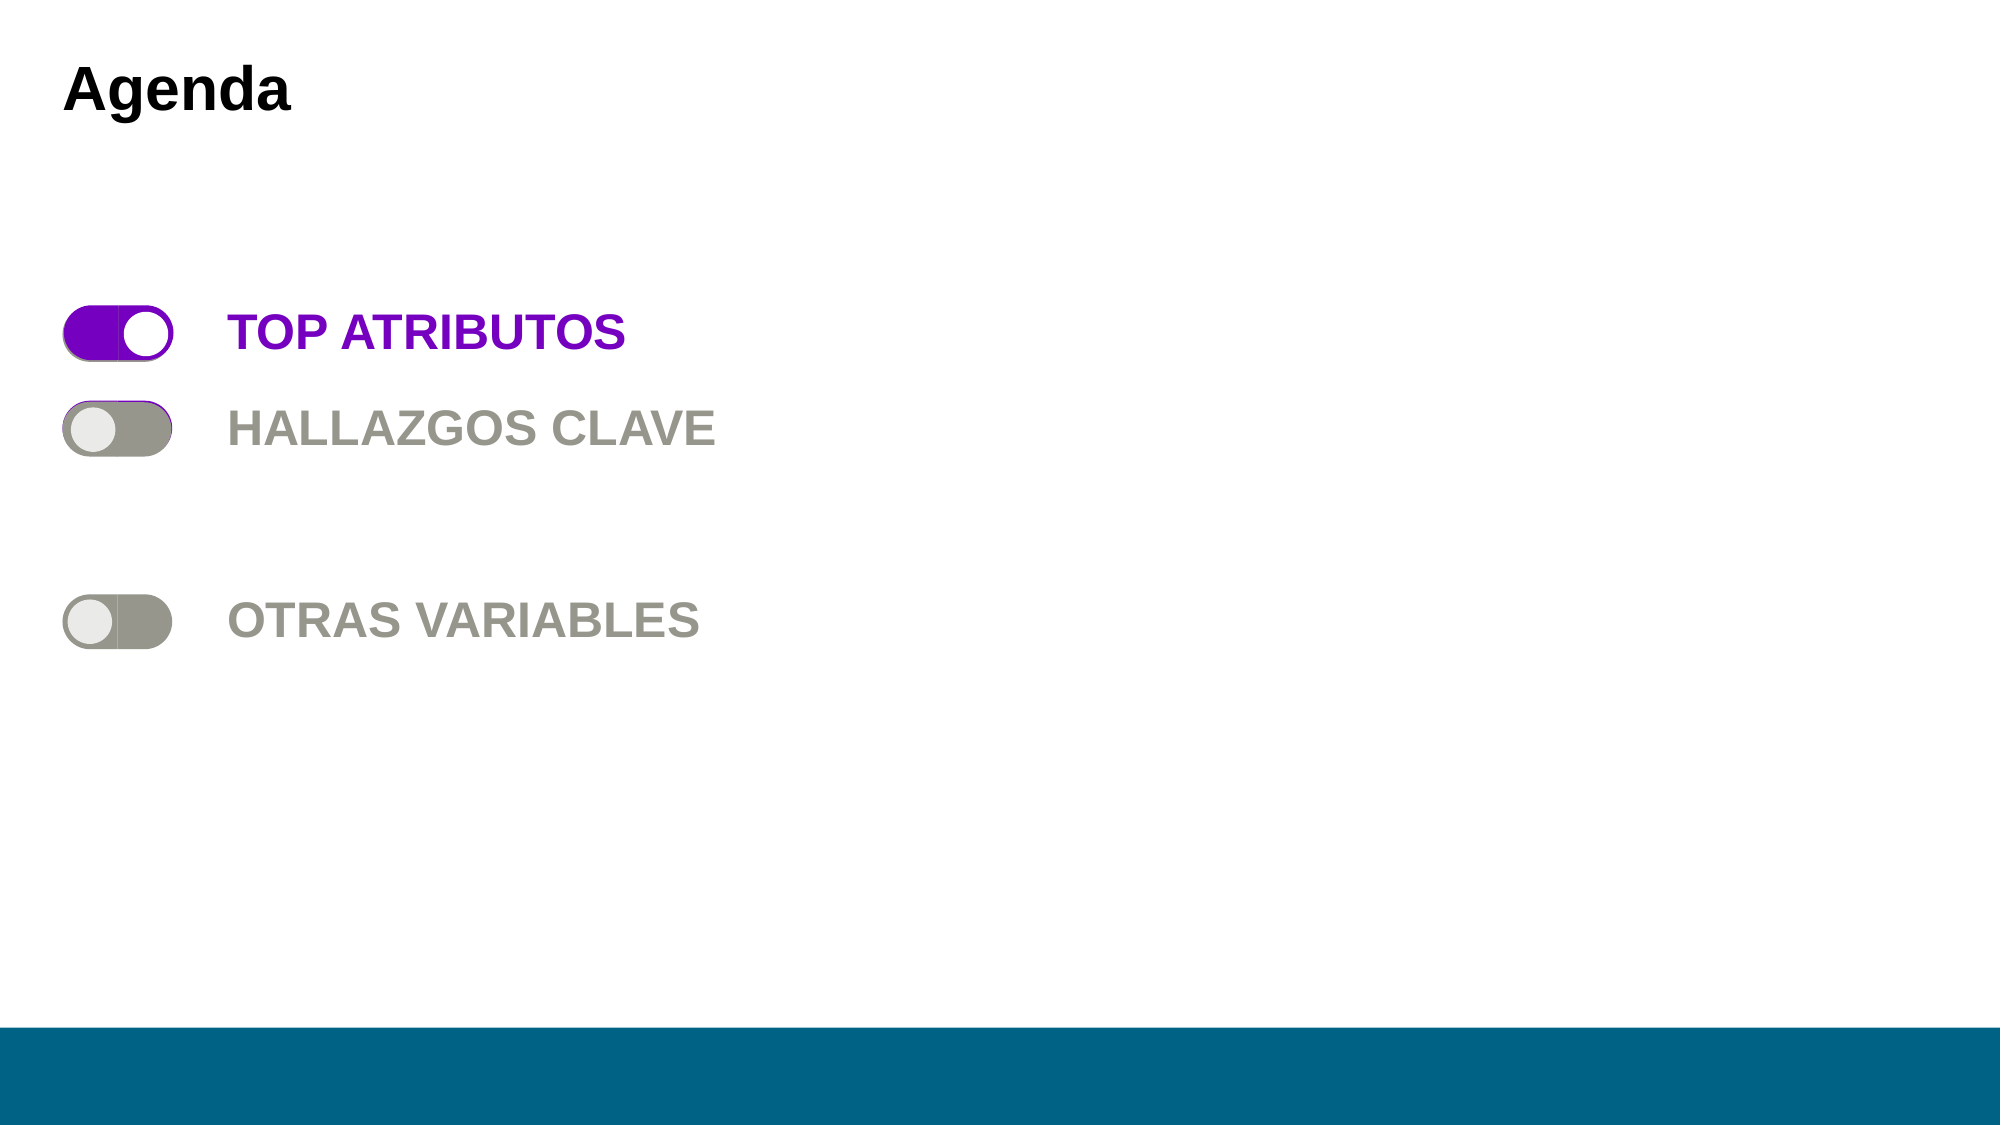

# Agenda
TOP ATRIBUTOS

HALLAZGOS CLAVE
OTRAS VARIABLES

5